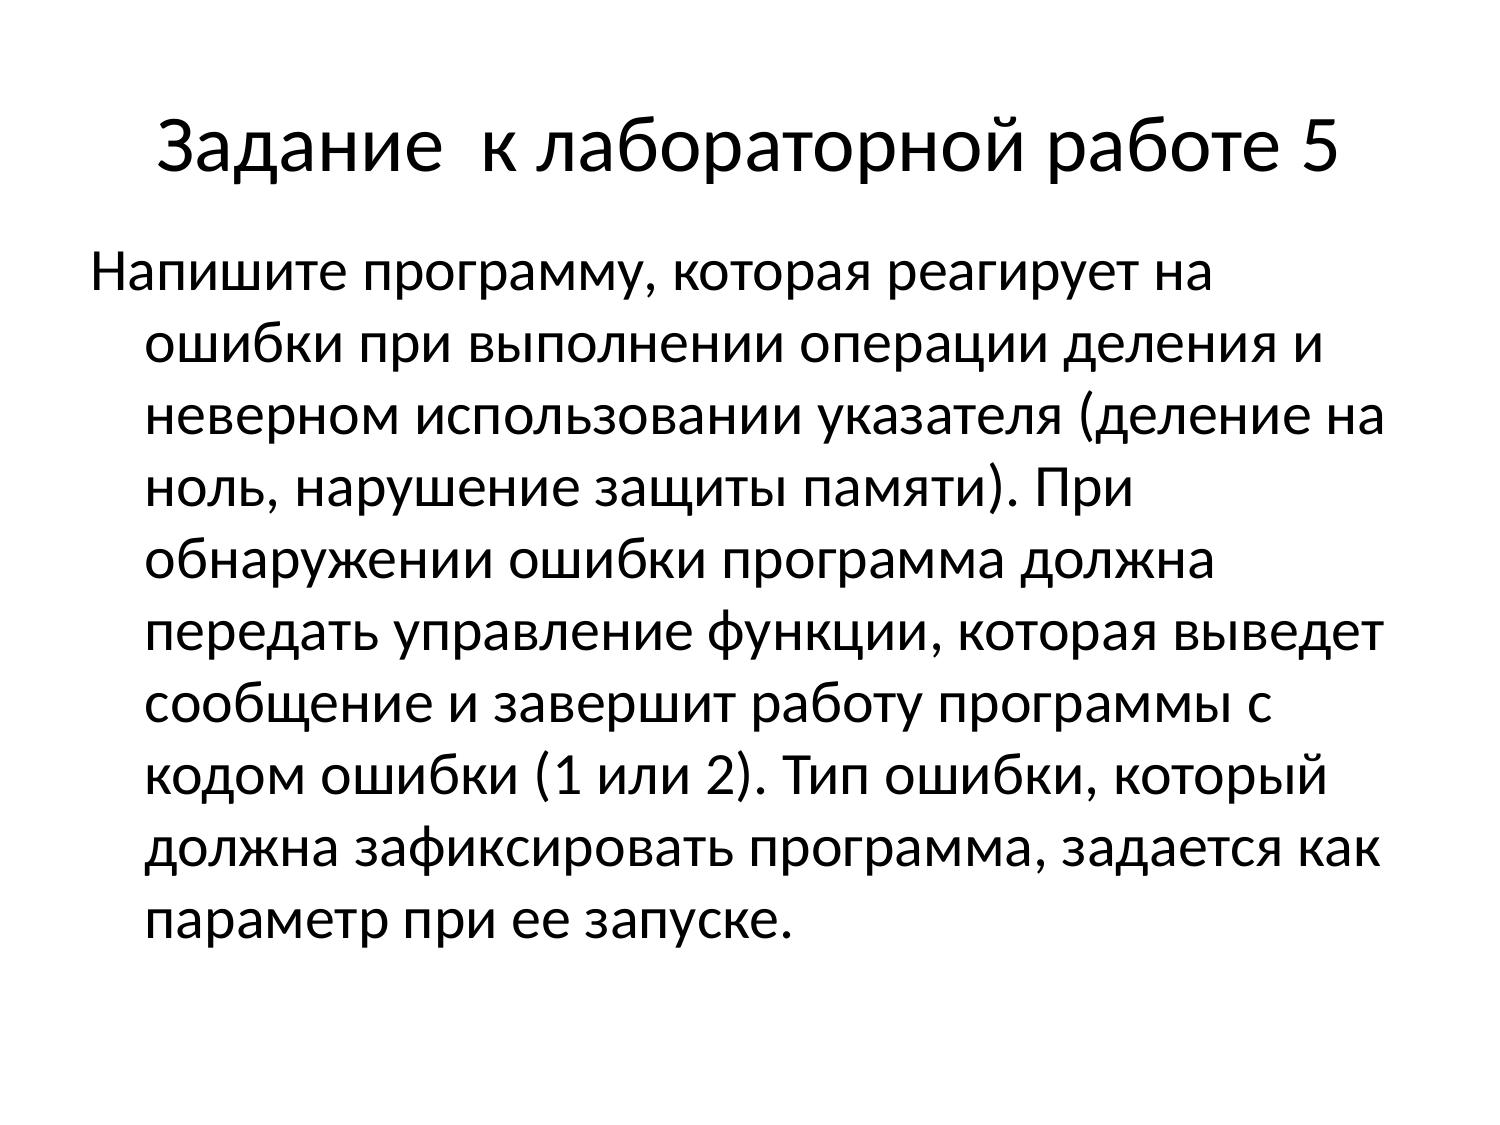

# Задание  к лабораторной работе 5
Напишите программу, которая реагирует на ошибки при выполнении операции деления и неверном использовании указателя (деление на ноль, нарушение защиты памяти). При обнаружении ошибки программа должна передать управление функции, которая выведет сообщение и завершит работу программы с кодом ошибки (1 или 2). Тип ошибки, который должна зафиксировать программа, задается как параметр при ее запуске.